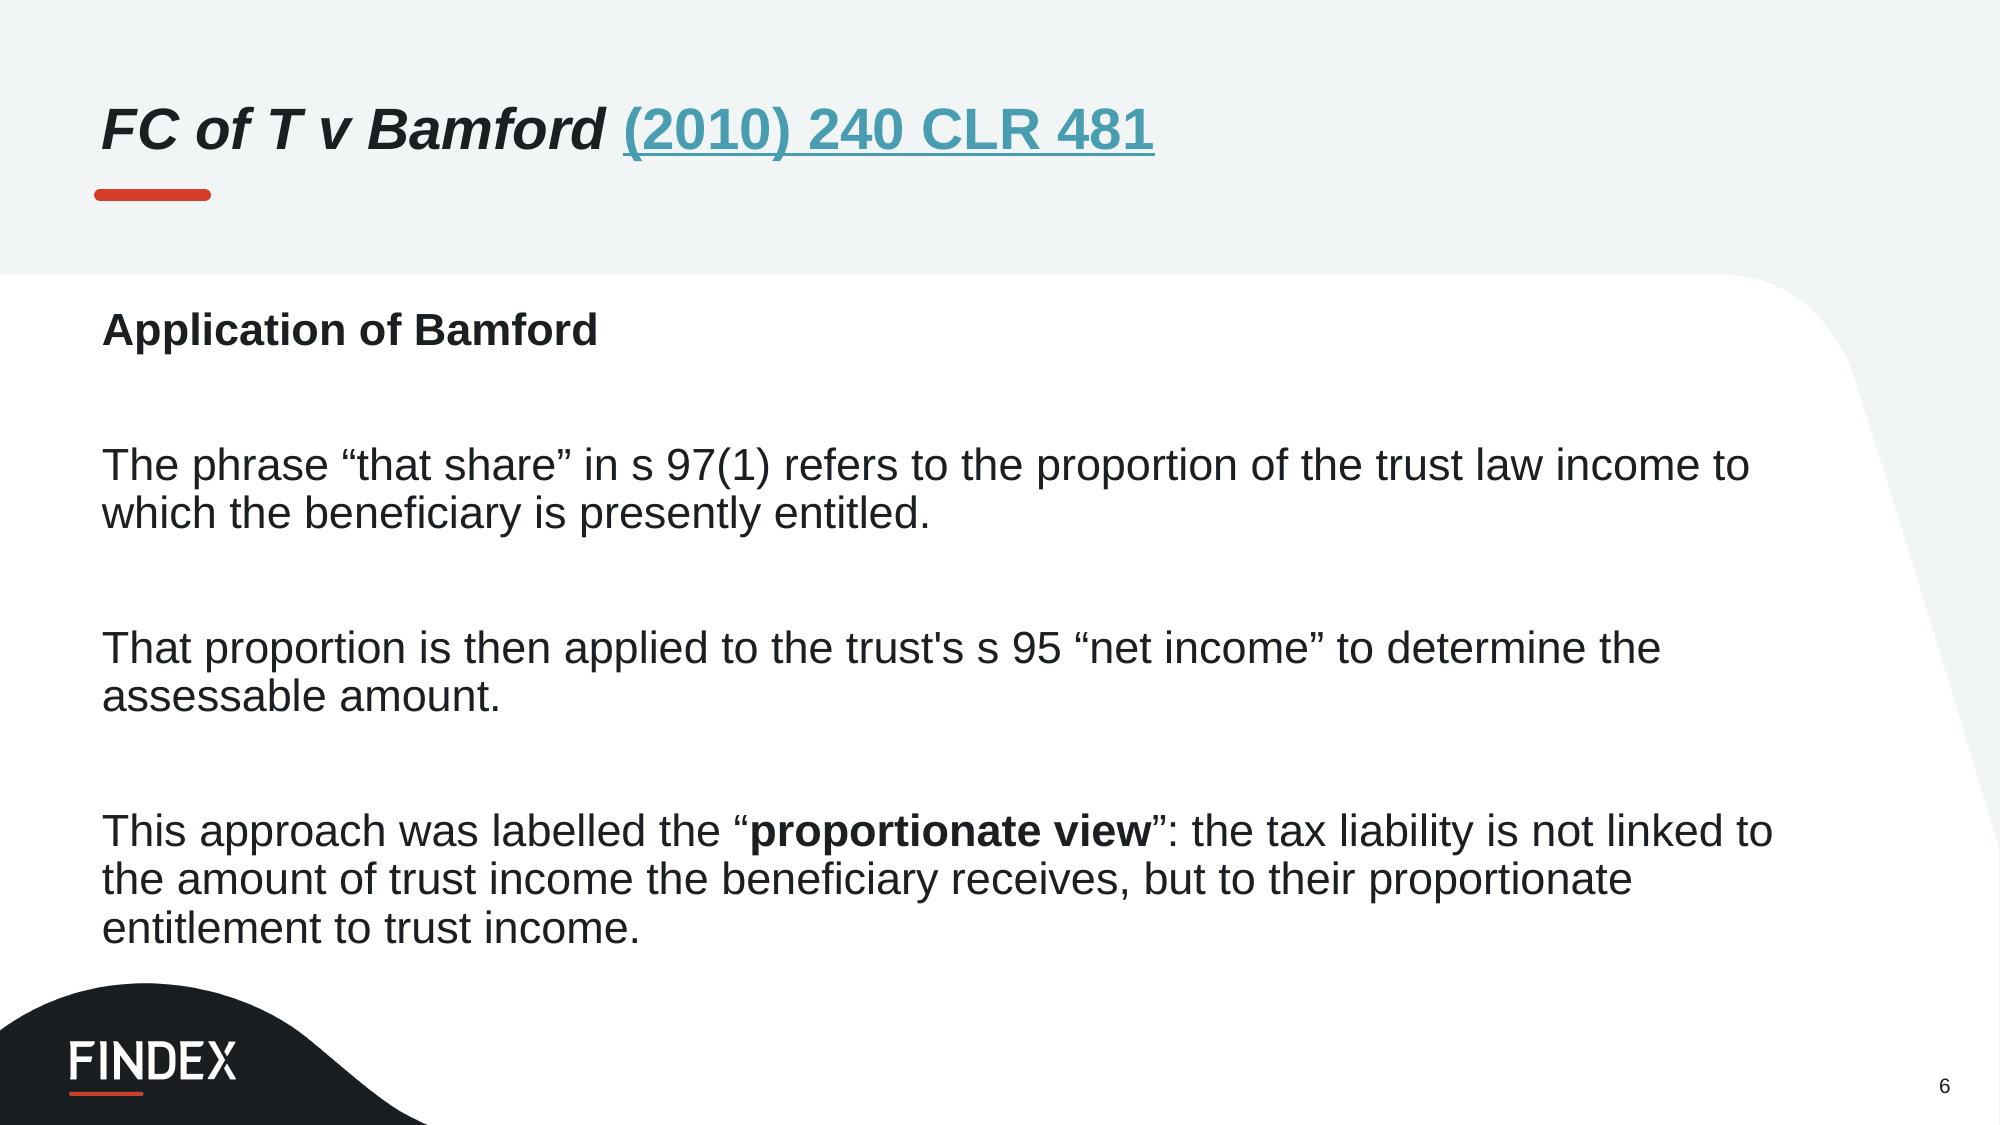

FC of T v Bamford (2010) 240 CLR 481
Application of Bamford

The phrase “that share” in s 97(1) refers to the proportion of the trust law income to which the beneficiary is presently entitled.

That proportion is then applied to the trust's s 95 “net income” to determine the assessable amount.

This approach was labelled the “proportionate view”: the tax liability is not linked to the amount of trust income the beneficiary receives, but to their proportionate entitlement to trust income.